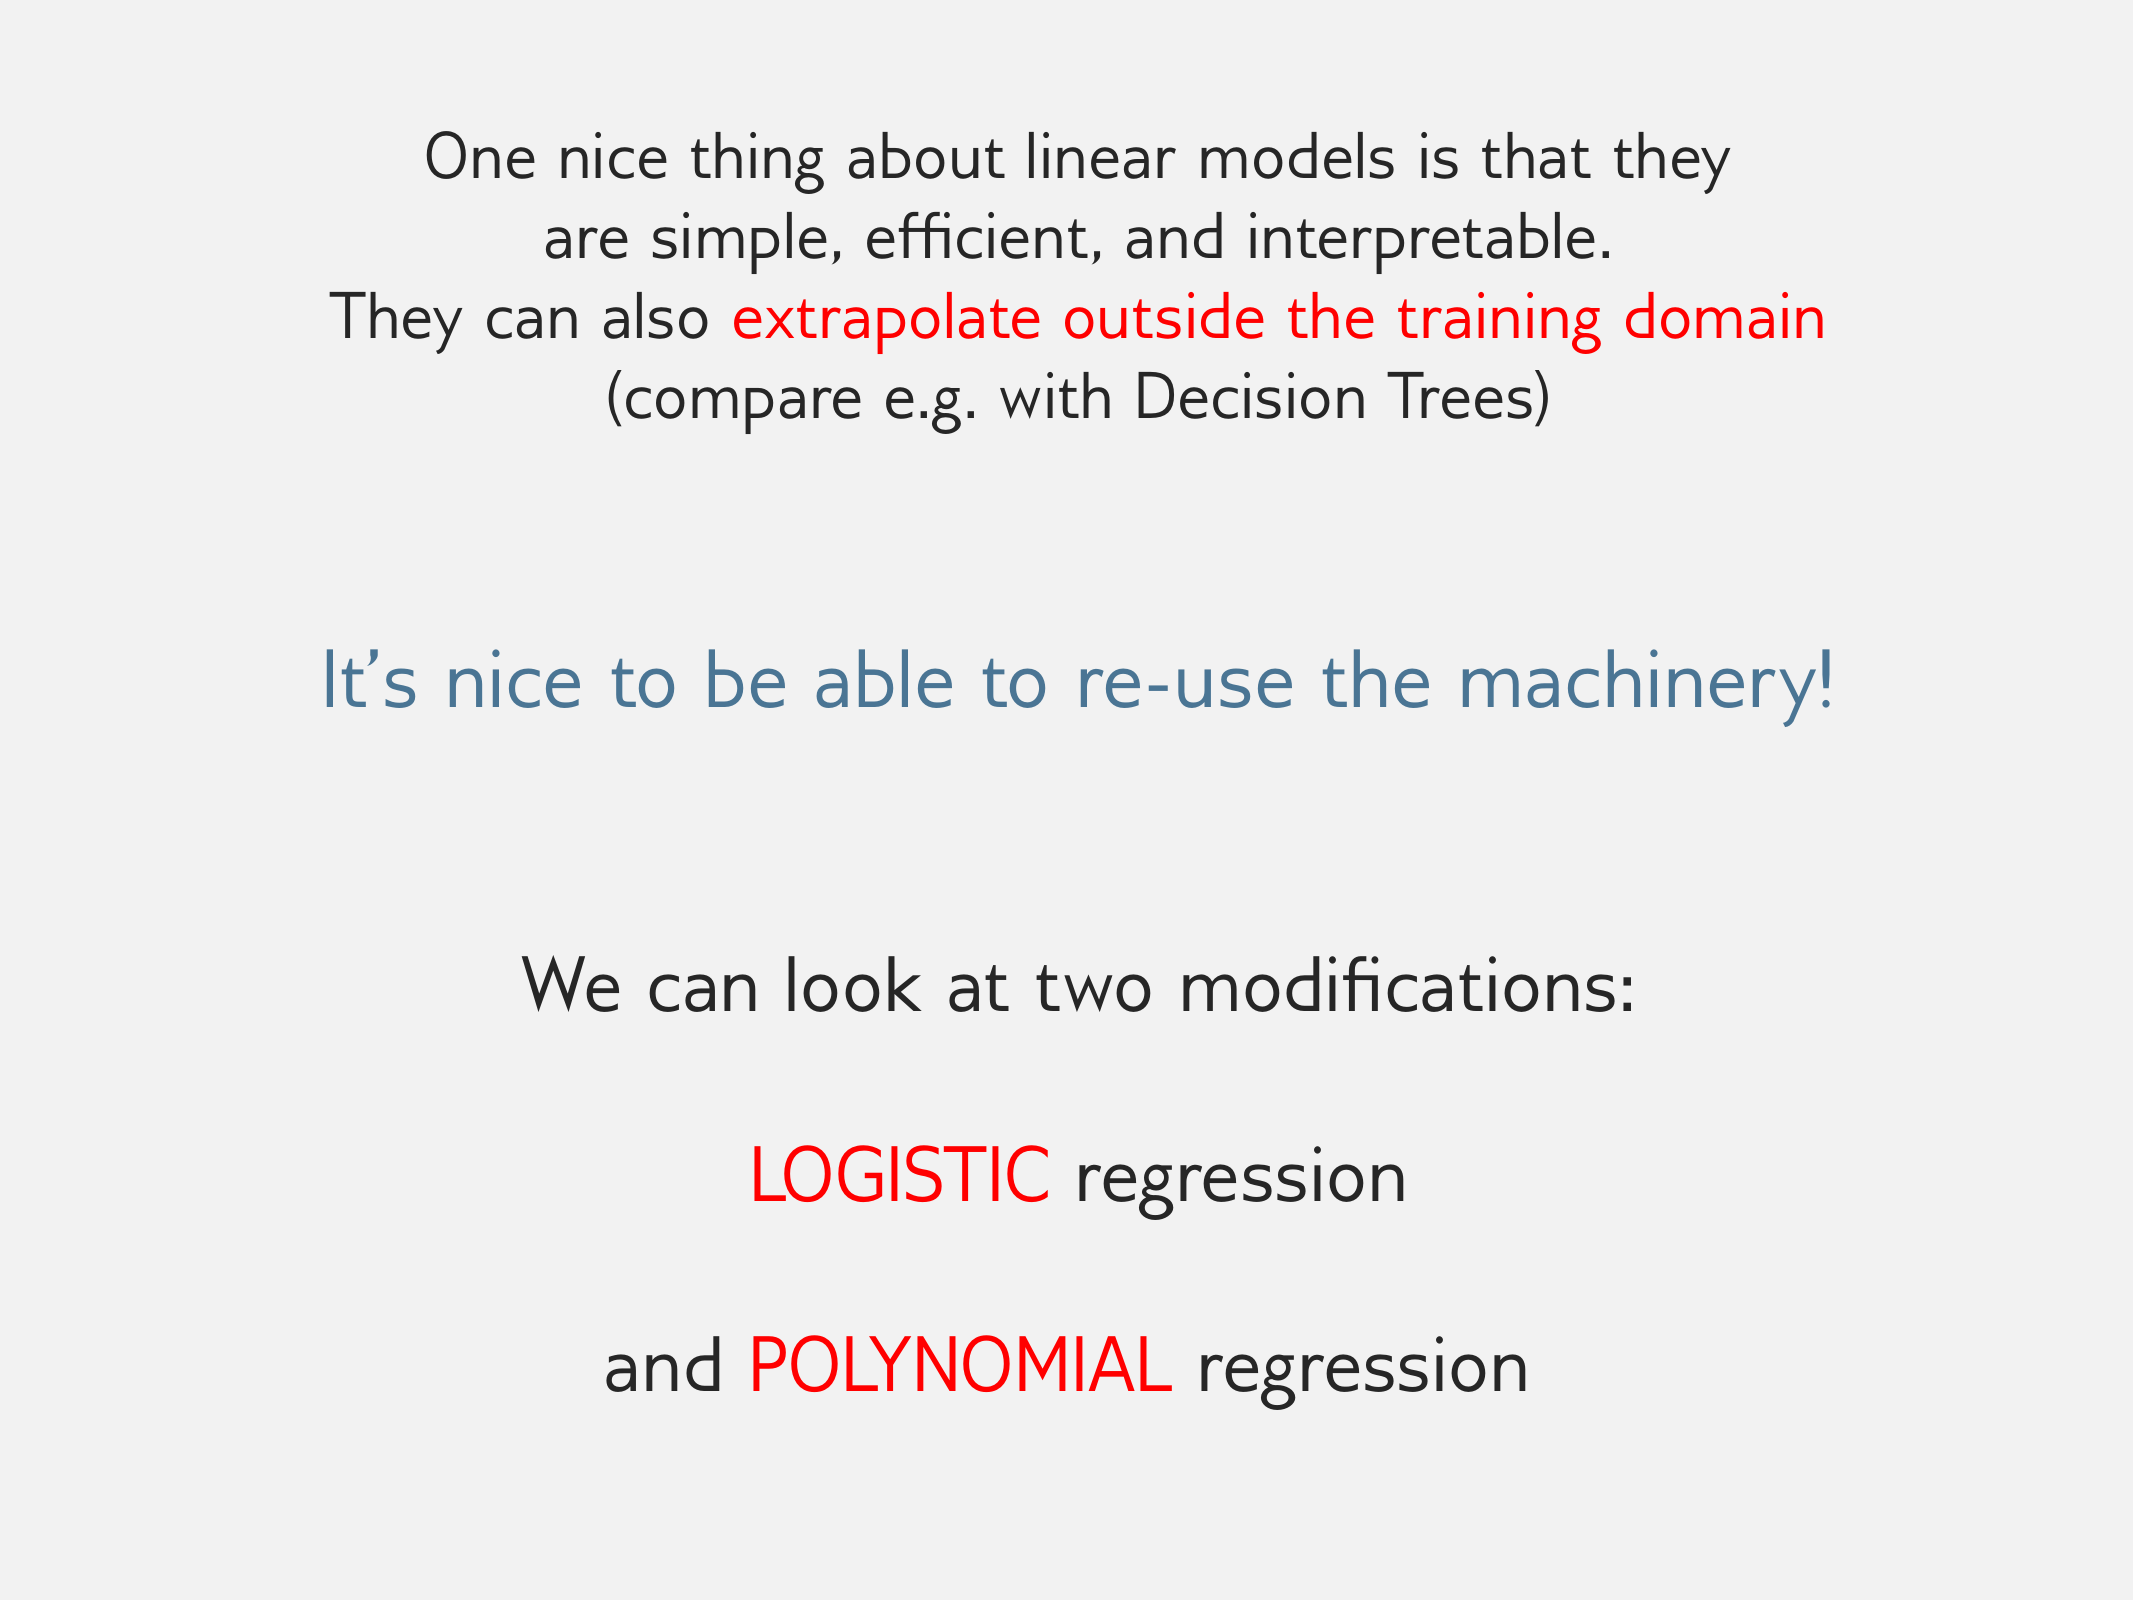

One nice thing about linear models is that they
are simple, efficient, and interpretable.
They can also extrapolate outside the training domain
(compare e.g. with Decision Trees)
It’s nice to be able to re-use the machinery!
We can look at two modifications:

LOGISTIC regression

and POLYNOMIAL regression